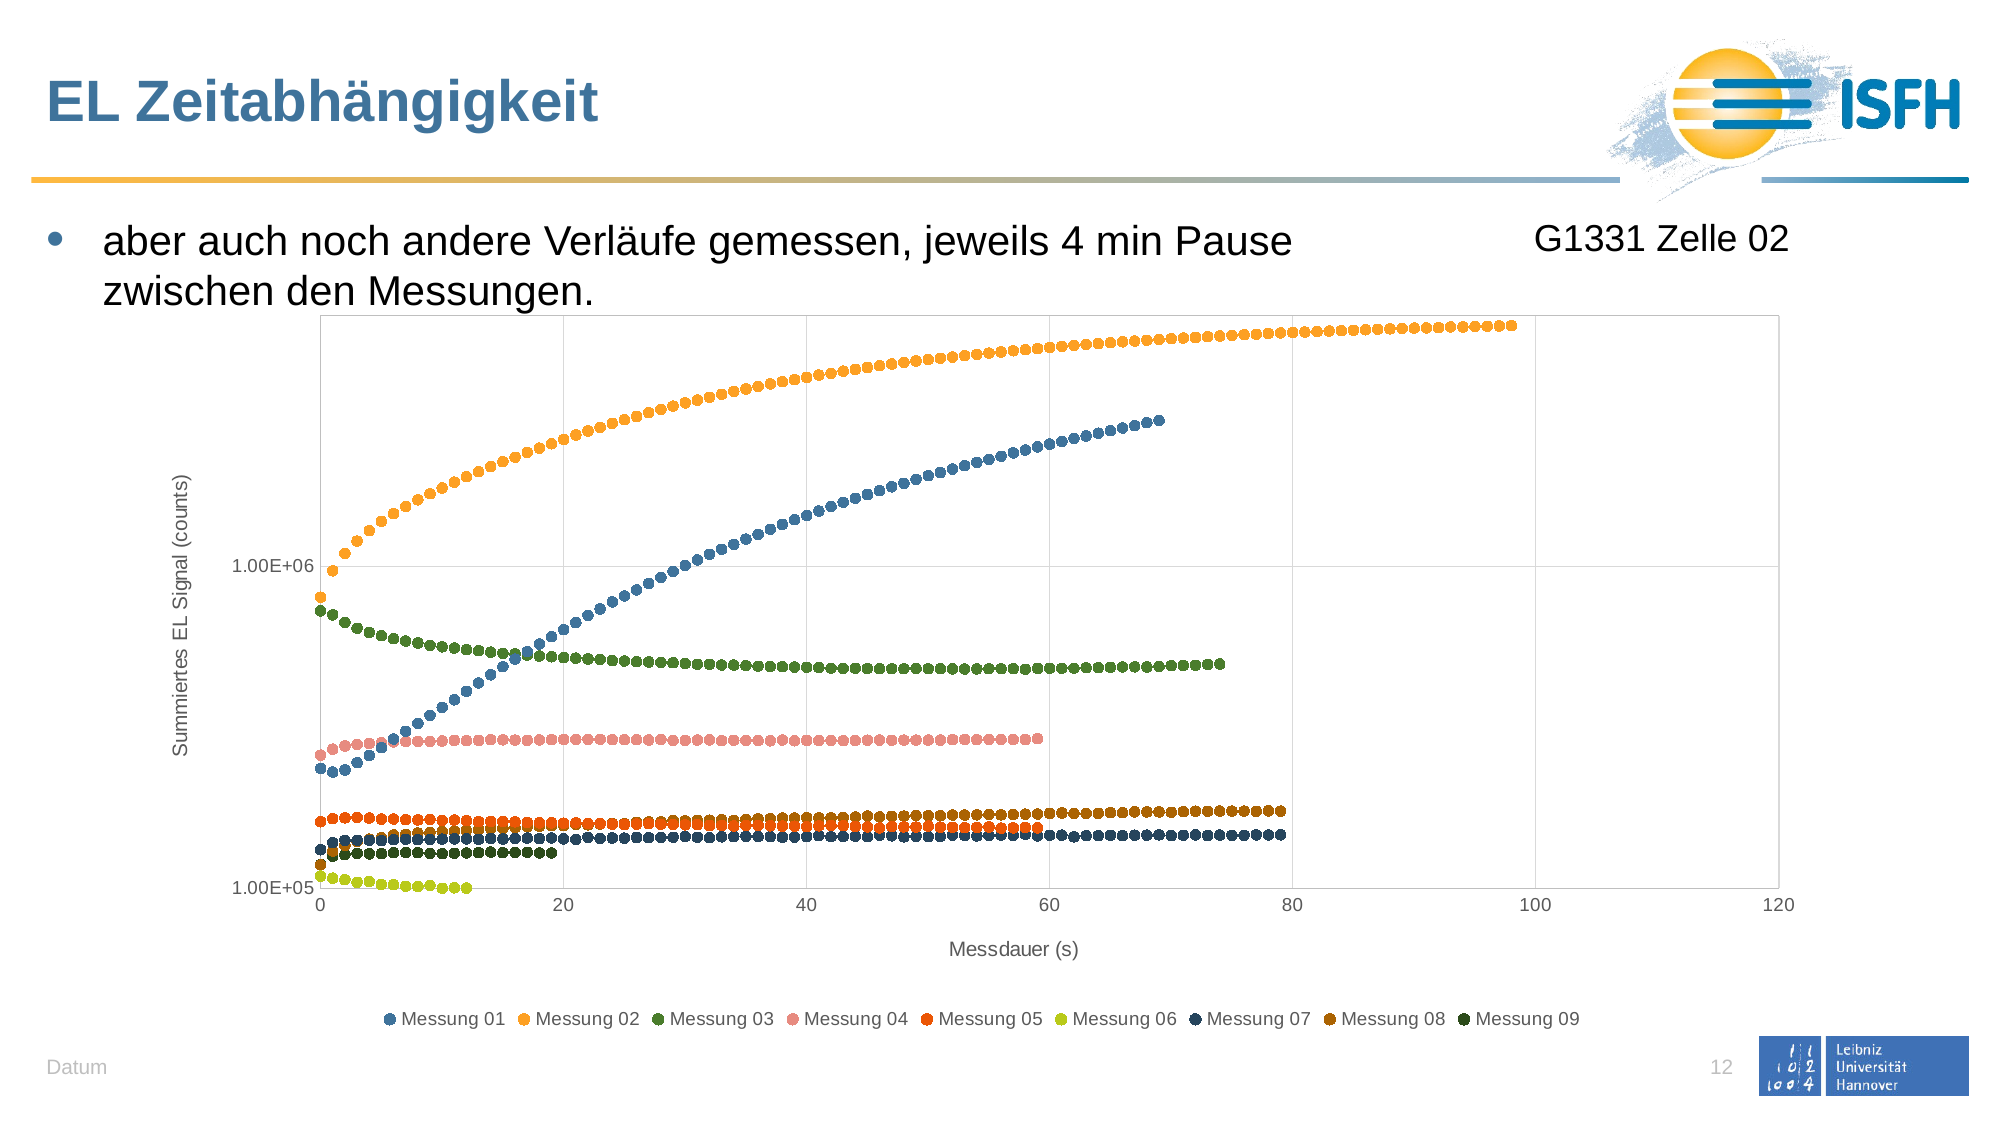

# EL Zeitabhängigkeit
aber auch noch andere Verläufe gemessen, jeweils 4 min Pause zwischen den Messungen.
G1331 Zelle 02

### Chart

| Category | Messung 01 | Messung 02 | Messung 03 | Messung 04 | Messung 05 | Messung 06 | Messung 07 | Messung 08 | Messung 09 |
|---|---|---|---|---|---|---|---|---|---|
Datum

12